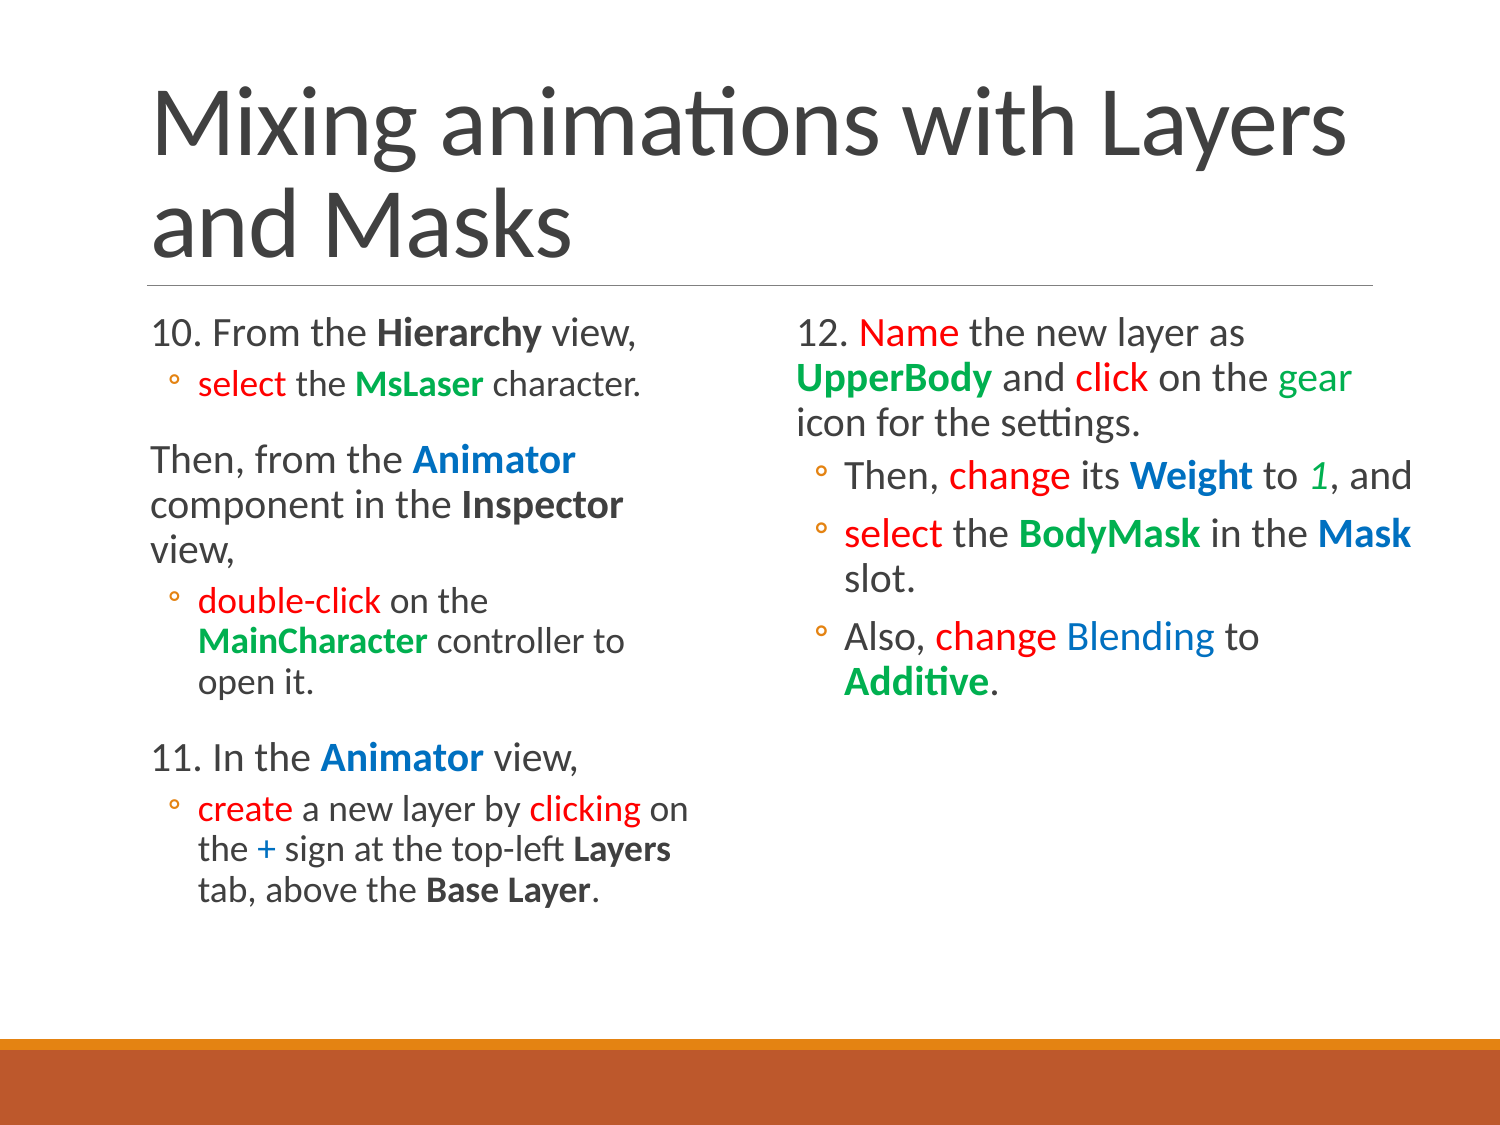

# Mixing animations with Layers and Masks
10. From the Hierarchy view,
select the MsLaser character.
Then, from the Animator component in the Inspector view,
double-click on the MainCharacter controller to open it.
11. In the Animator view,
create a new layer by clicking on the + sign at the top-left Layers tab, above the Base Layer.
12. Name the new layer as UpperBody and click on the gear icon for the settings.
Then, change its Weight to 1, and
select the BodyMask in the Mask slot.
Also, change Blending to Additive.